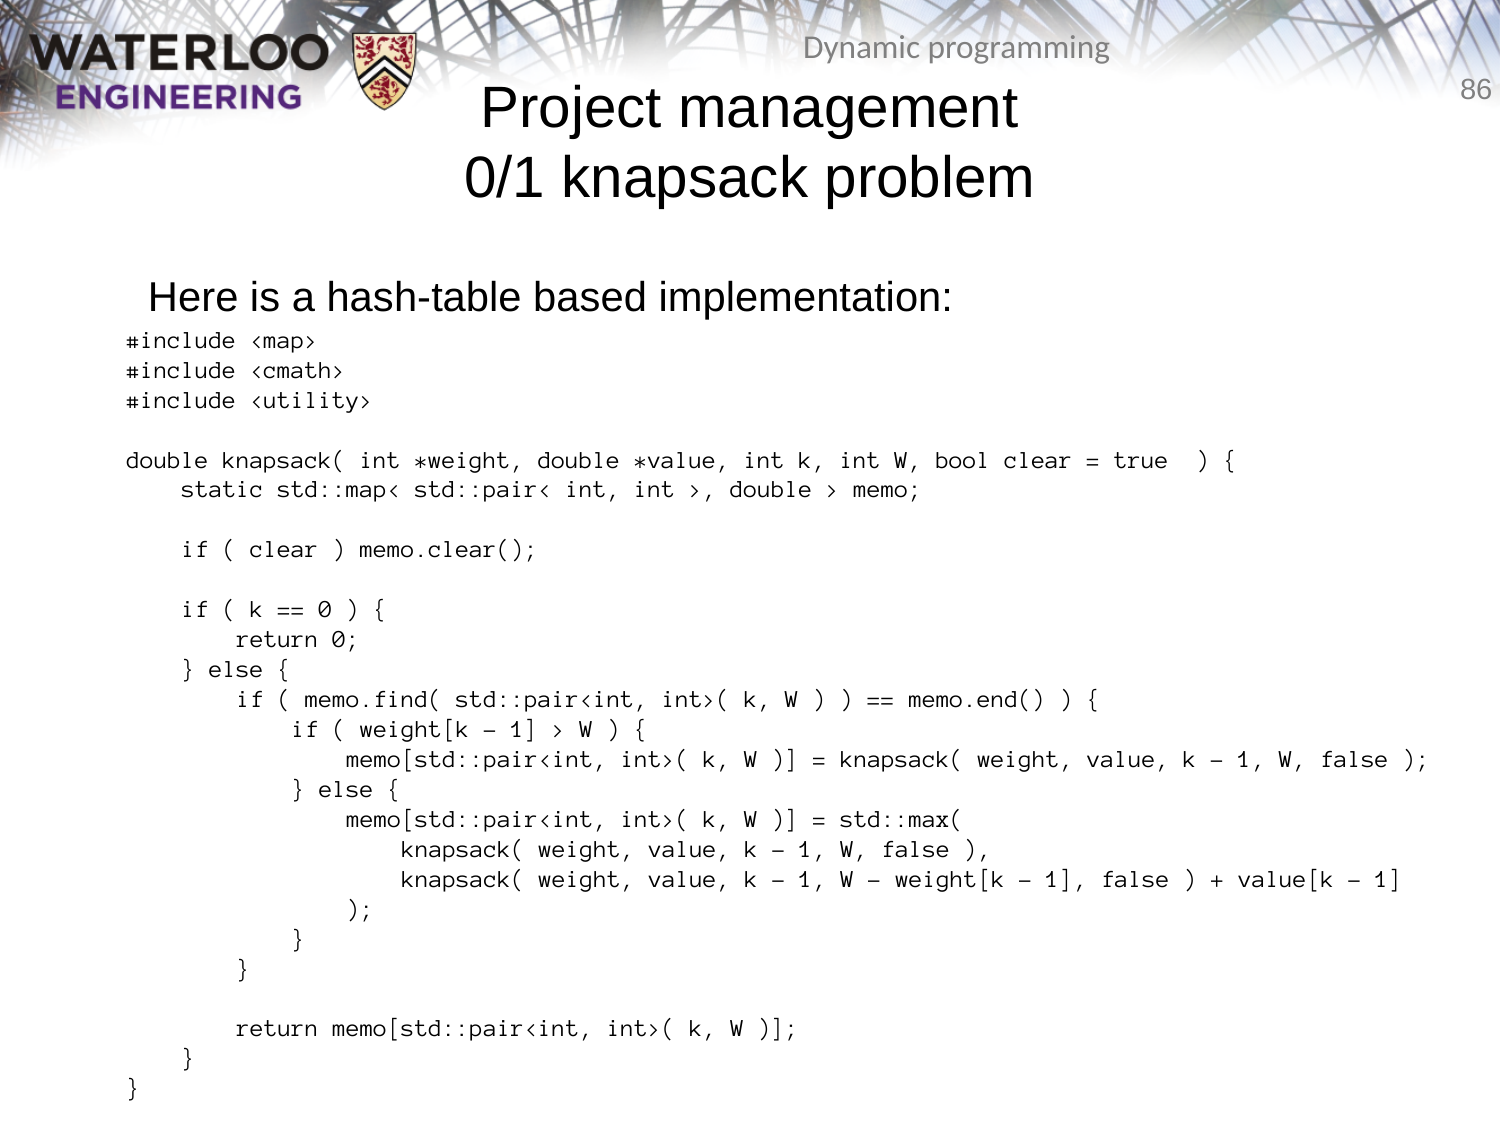

# Project management 0/1 knapsack problem
	Here is a hash-table based implementation:

#include <map>
#include <cmath>
#include <utility>

double knapsack( int *weight, double *value, int k, int W, bool clear = true  ) {
    static std::map< std::pair< int, int >, double > memo;

    if ( clear ) memo.clear();

    if ( k == 0 ) {
        return 0;
    } else {
        if ( memo.find( std::pair<int, int>( k, W ) ) == memo.end() ) {
            if ( weight[k - 1] > W ) {
                memo[std::pair<int, int>( k, W )] = knapsack( weight, value, k - 1, W, false );
            } else {
                memo[std::pair<int, int>( k, W )] = std::max(
                    knapsack( weight, value, k - 1, W, false ),
                    knapsack( weight, value, k - 1, W - weight[k - 1], false ) + value[k - 1]
                );
            }
        }

        return memo[std::pair<int, int>( k, W )];
    }
}